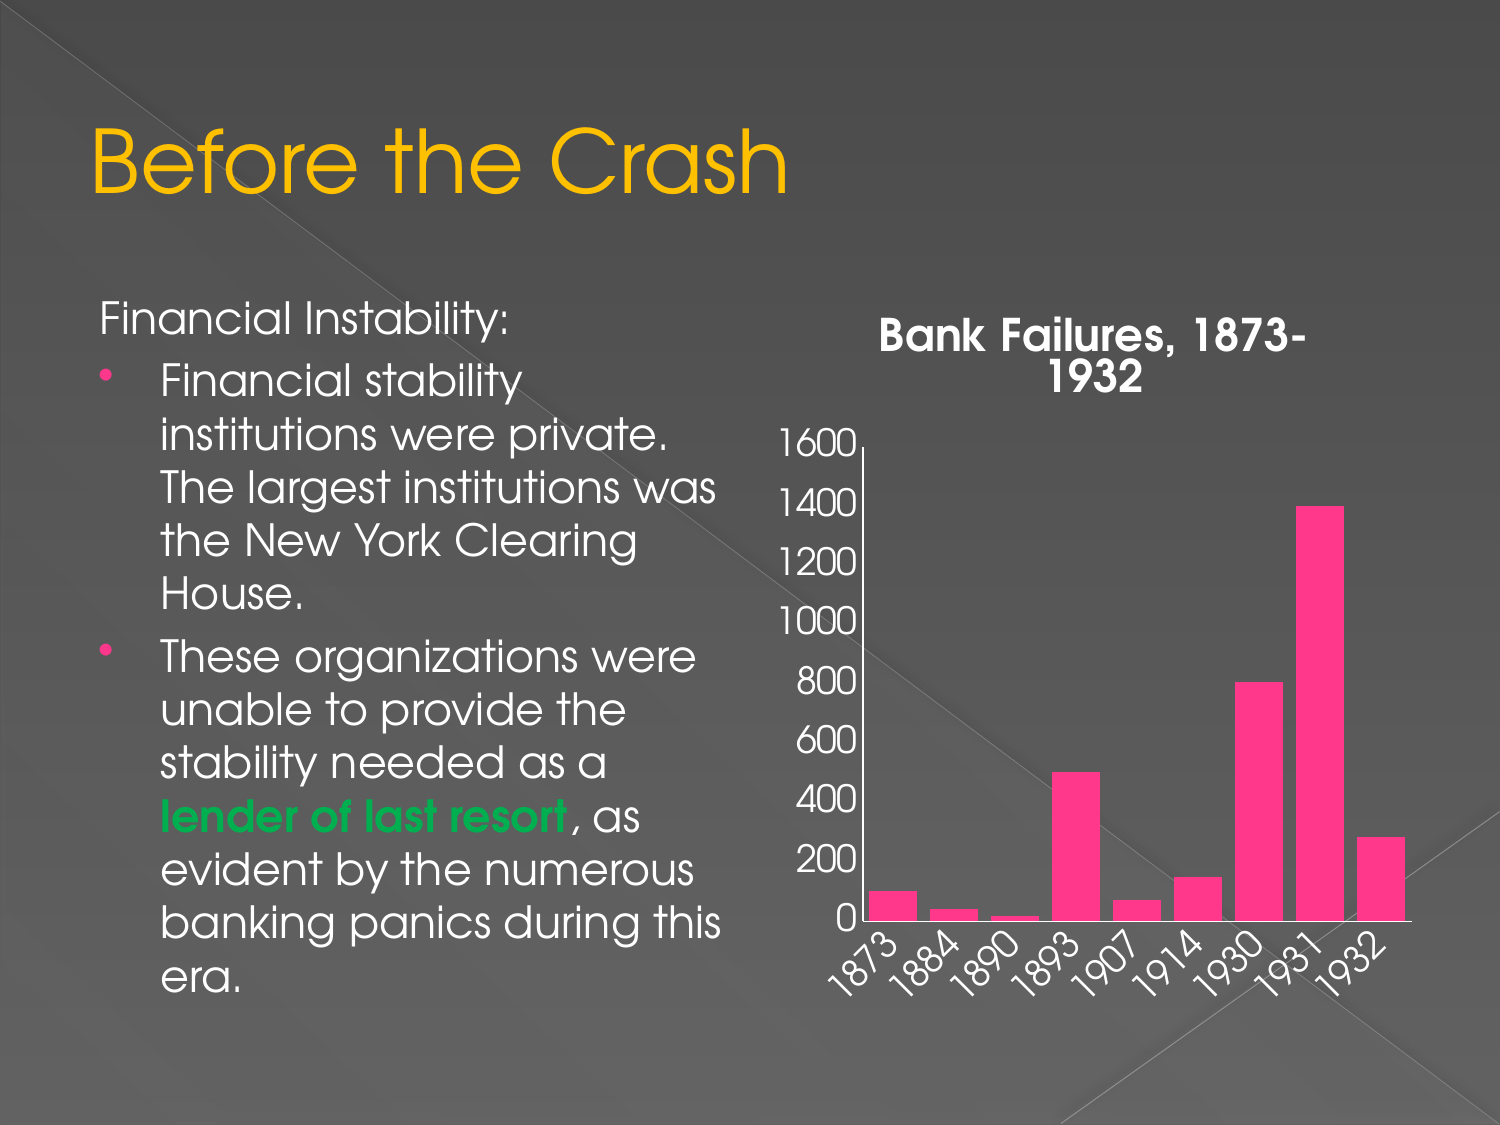

# Before the Crash
Financial Instability:
Financial stability institutions were private. The largest institutions was the New York Clearing House.
These organizations were unable to provide the stability needed as a lender of last resort, as evident by the numerous banking panics during this era.

### Chart:

| Category | Bank Failures, 1873-1932 |
|---|---|
| 1873 | 101.0 |
| 1884 | 42.0 |
| 1890 | 18.0 |
| 1893 | 503.0 |
| 1907 | 73.0 |
| 1914 | 149.0 |
| 1930 | 806.0 |
| 1931 | 1400.0 |
| 1932 | 283.0 |